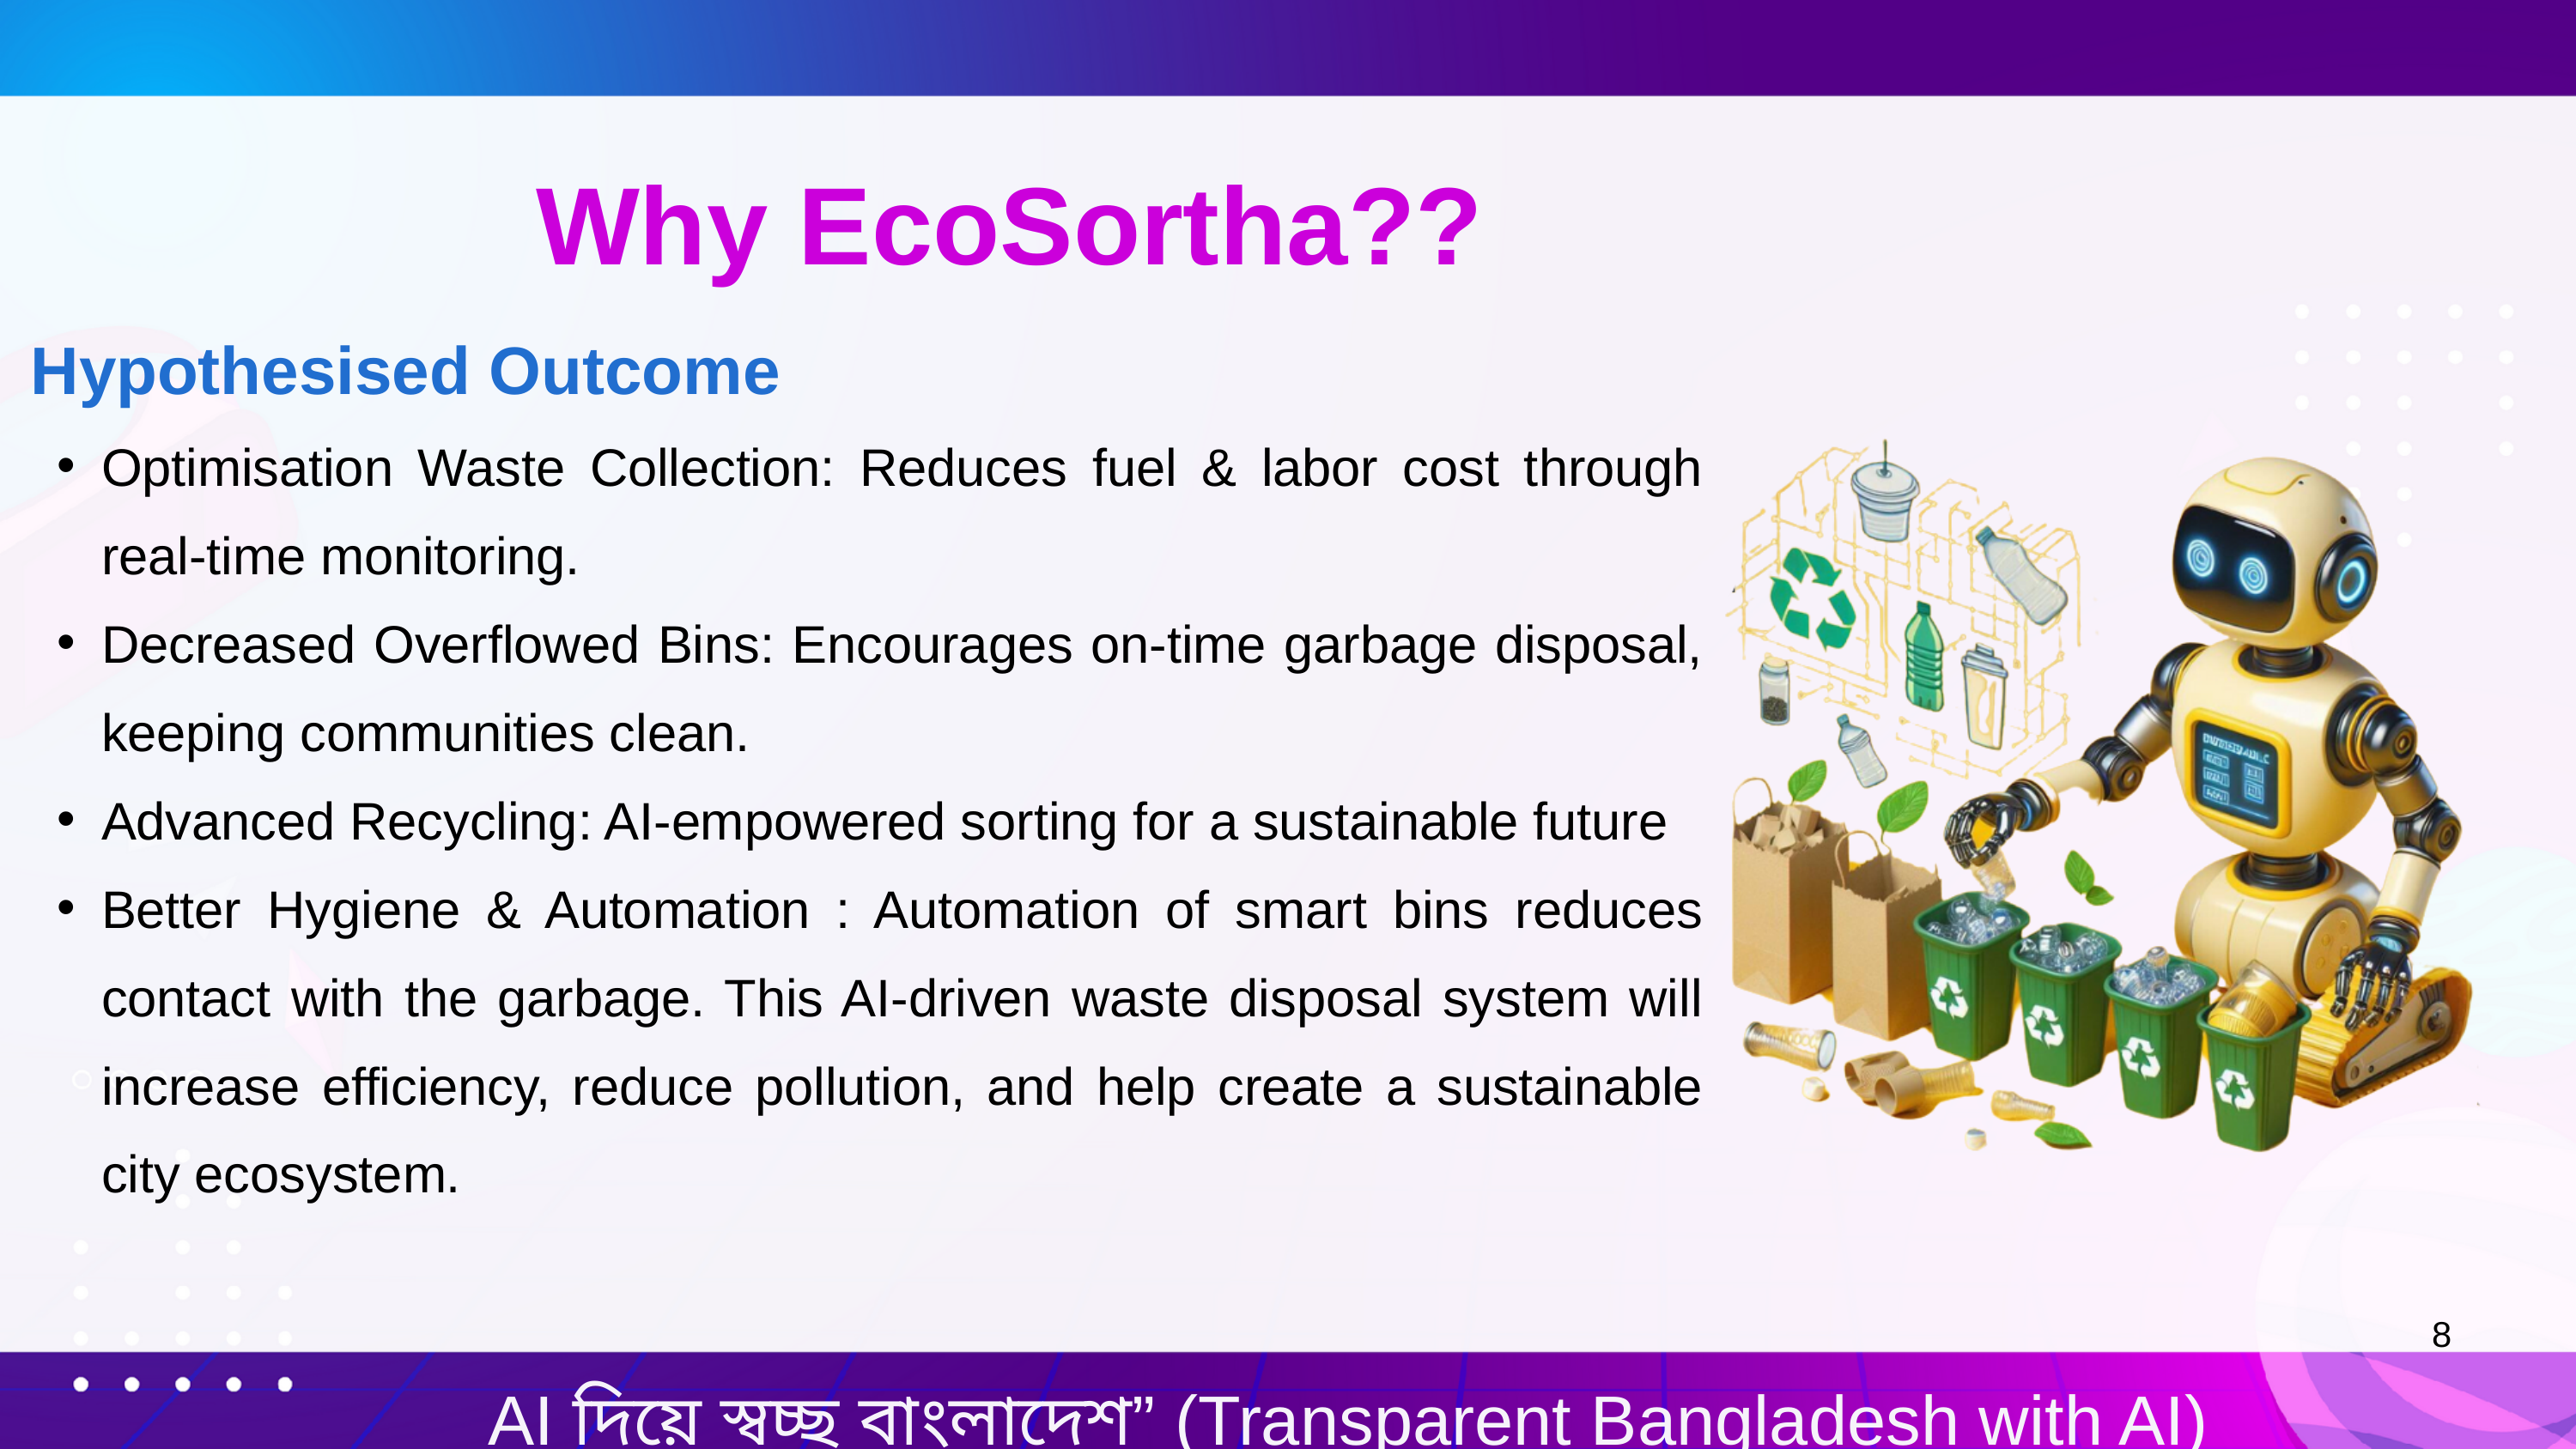

Why EcoSortha??
 Hypothesised Outcome
Optimisation Waste Collection: Reduces fuel & labor cost through real-time monitoring.
Decreased Overflowed Bins: Encourages on-time garbage disposal, keeping communities clean.
Advanced Recycling: AI-empowered sorting for a sustainable future
Better Hygiene & Automation : Automation of smart bins reduces contact with the garbage. This AI-driven waste disposal system will increase efficiency, reduce pollution, and help create a sustainable city ecosystem.

8
AI দিয়ে স্বচ্ছ বাংলাদেশ” (Transparent Bangladesh with AI)